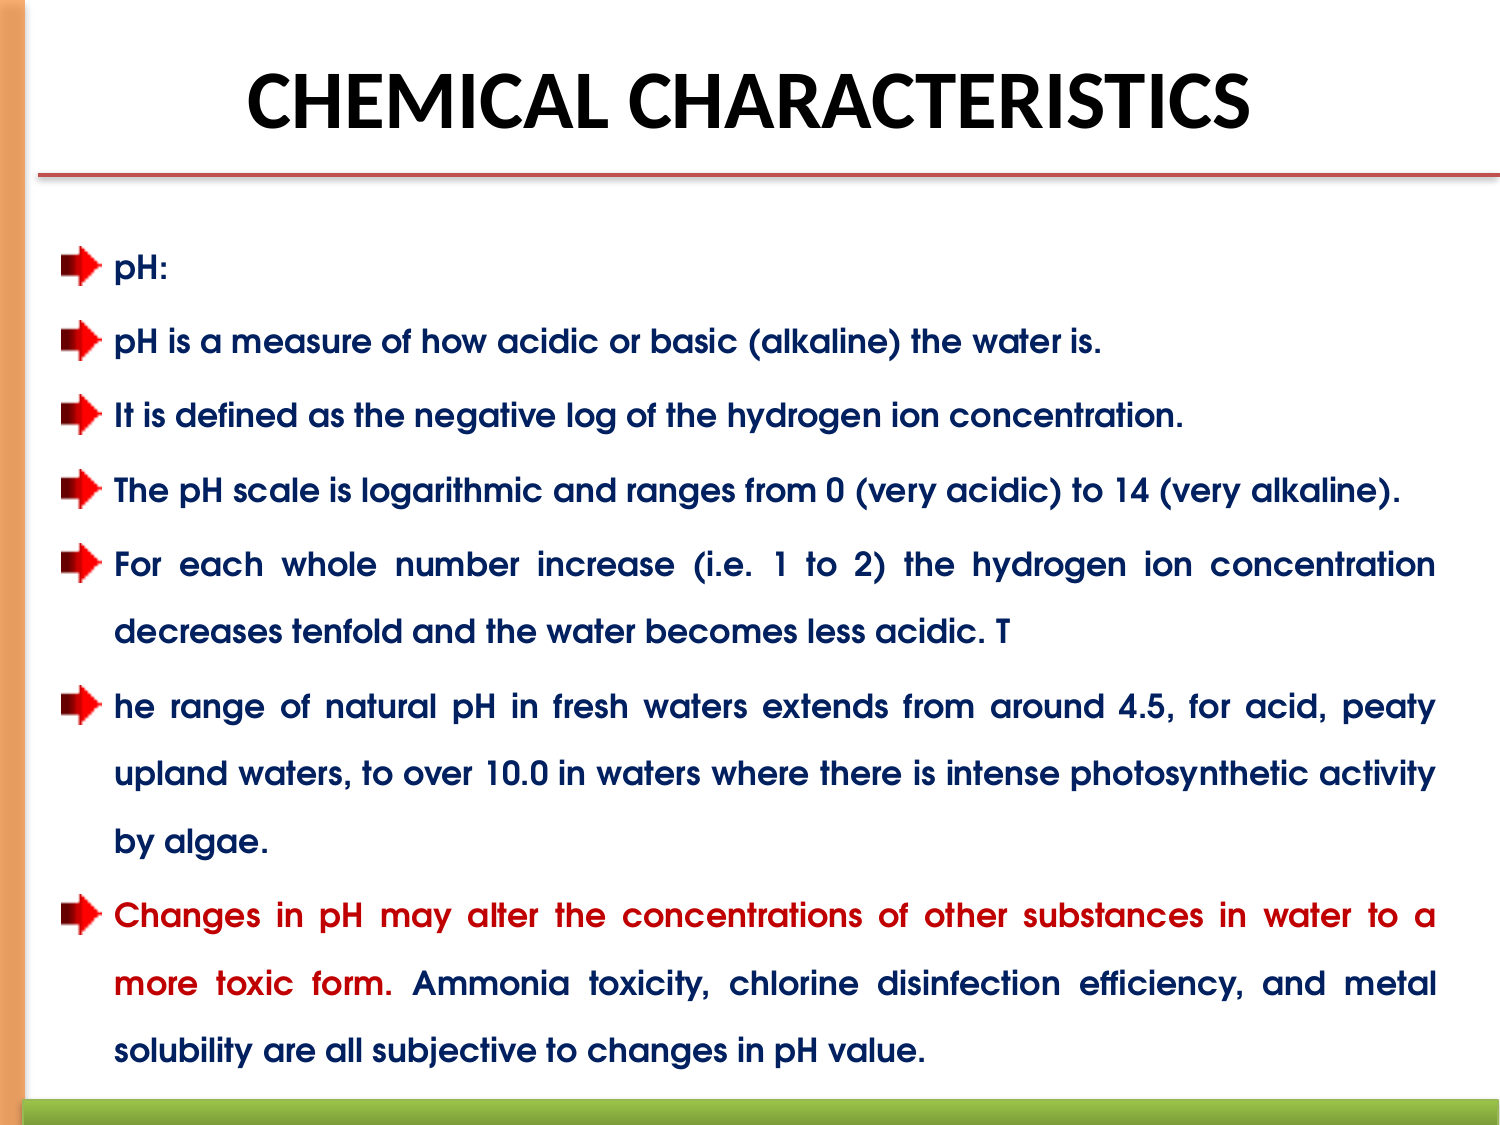

# CHEMICAL CHARACTERISTICS
pH:
pH is a measure of how acidic or basic (alkaline) the water is.
It is defined as the negative log of the hydrogen ion concentration.
The pH scale is logarithmic and ranges from 0 (very acidic) to 14 (very alkaline).
For each whole number increase (i.e. 1 to 2) the hydrogen ion concentration decreases tenfold and the water becomes less acidic. T
he range of natural pH in fresh waters extends from around 4.5, for acid, peaty upland waters, to over 10.0 in waters where there is intense photosynthetic activity by algae.
Changes in pH may alter the concentrations of other substances in water to a more toxic form. Ammonia toxicity, chlorine disinfection efficiency, and metal solubility are all subjective to changes in pH value.